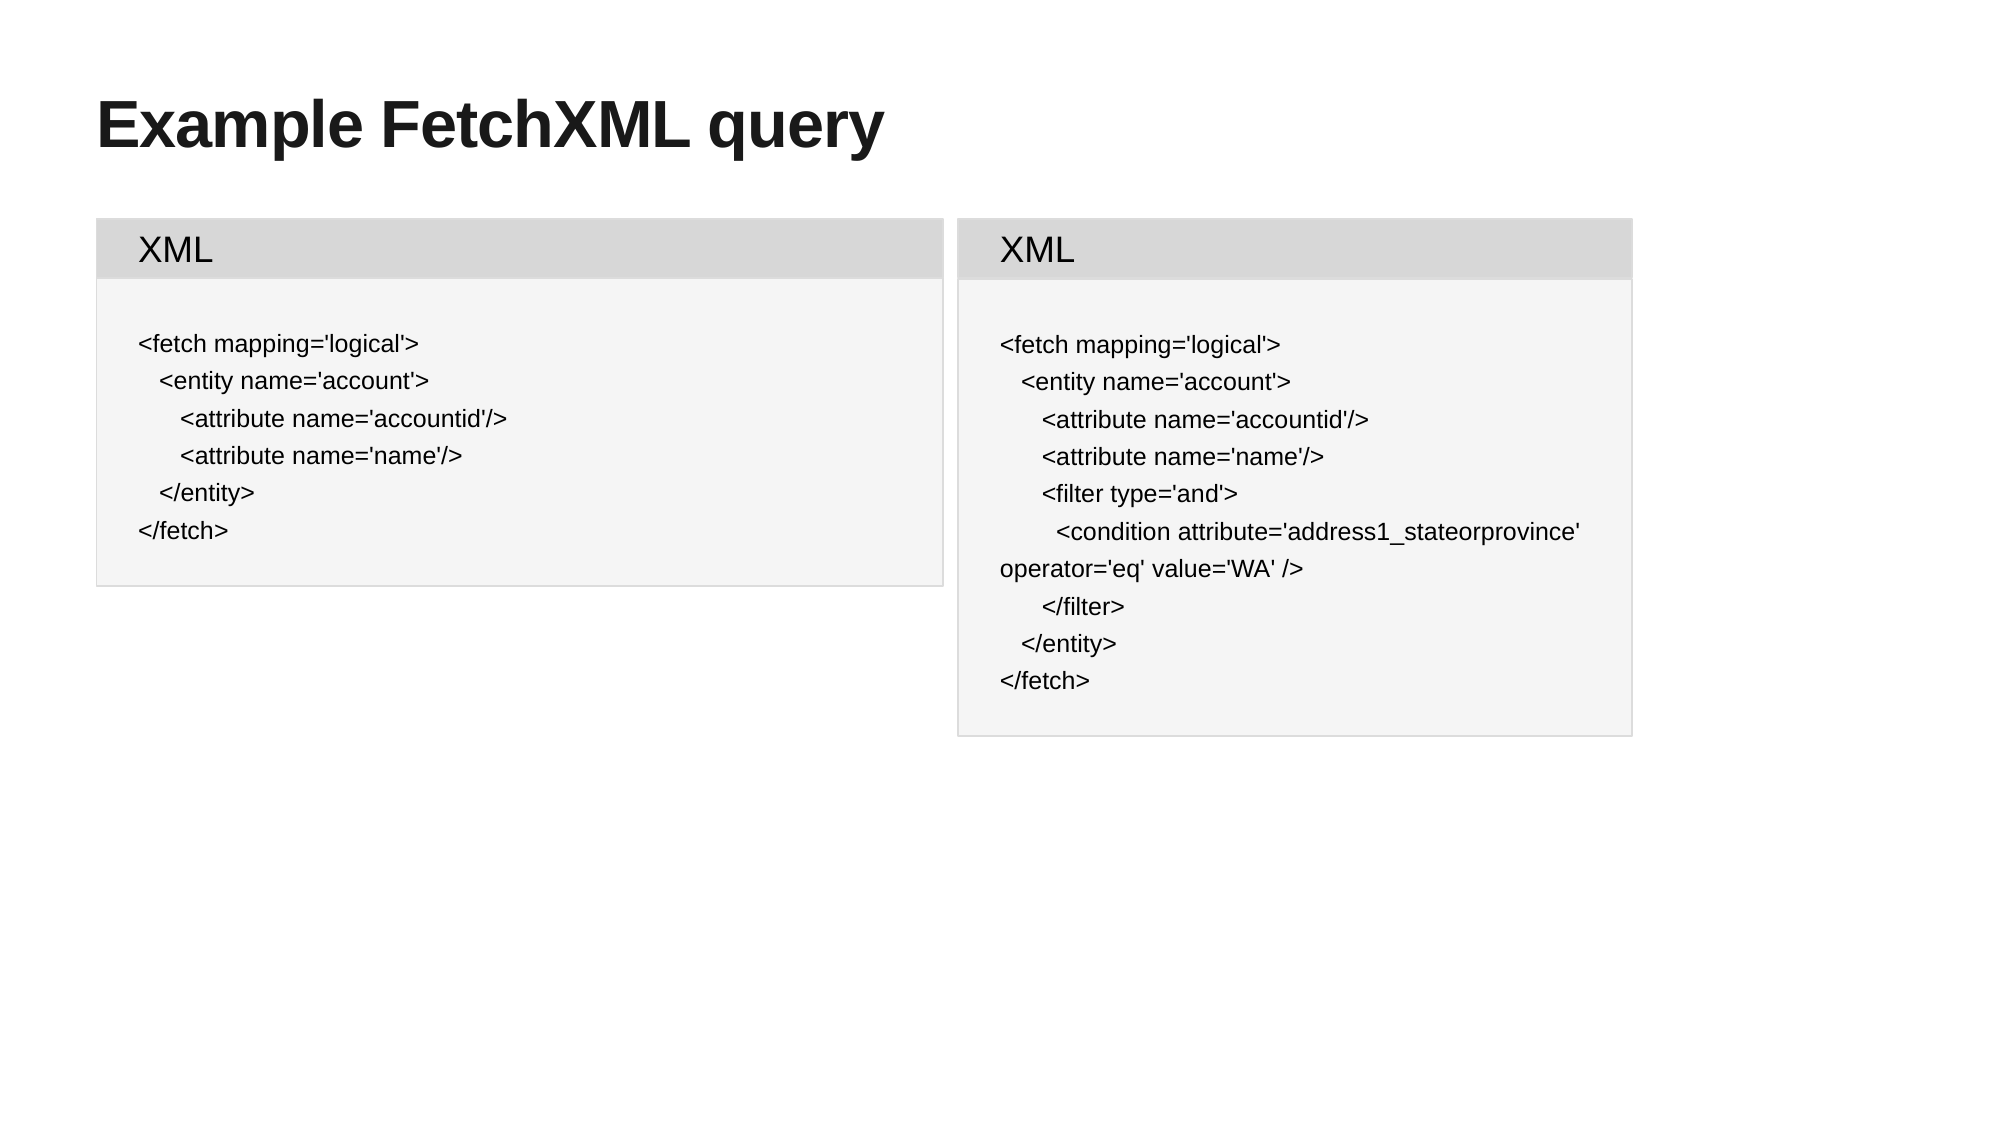

# Example FetchXML query
XML
XML
<fetch mapping='logical'>
   <entity name='account'>
      <attribute name='accountid'/>
      <attribute name='name'/>
   </entity>
</fetch>
<fetch mapping='logical'>
   <entity name='account'>
      <attribute name='accountid'/>
      <attribute name='name'/>
      <filter type='and'>
        <condition attribute='address1_stateorprovince' operator='eq' value='WA' />
      </filter>
   </entity>
</fetch>